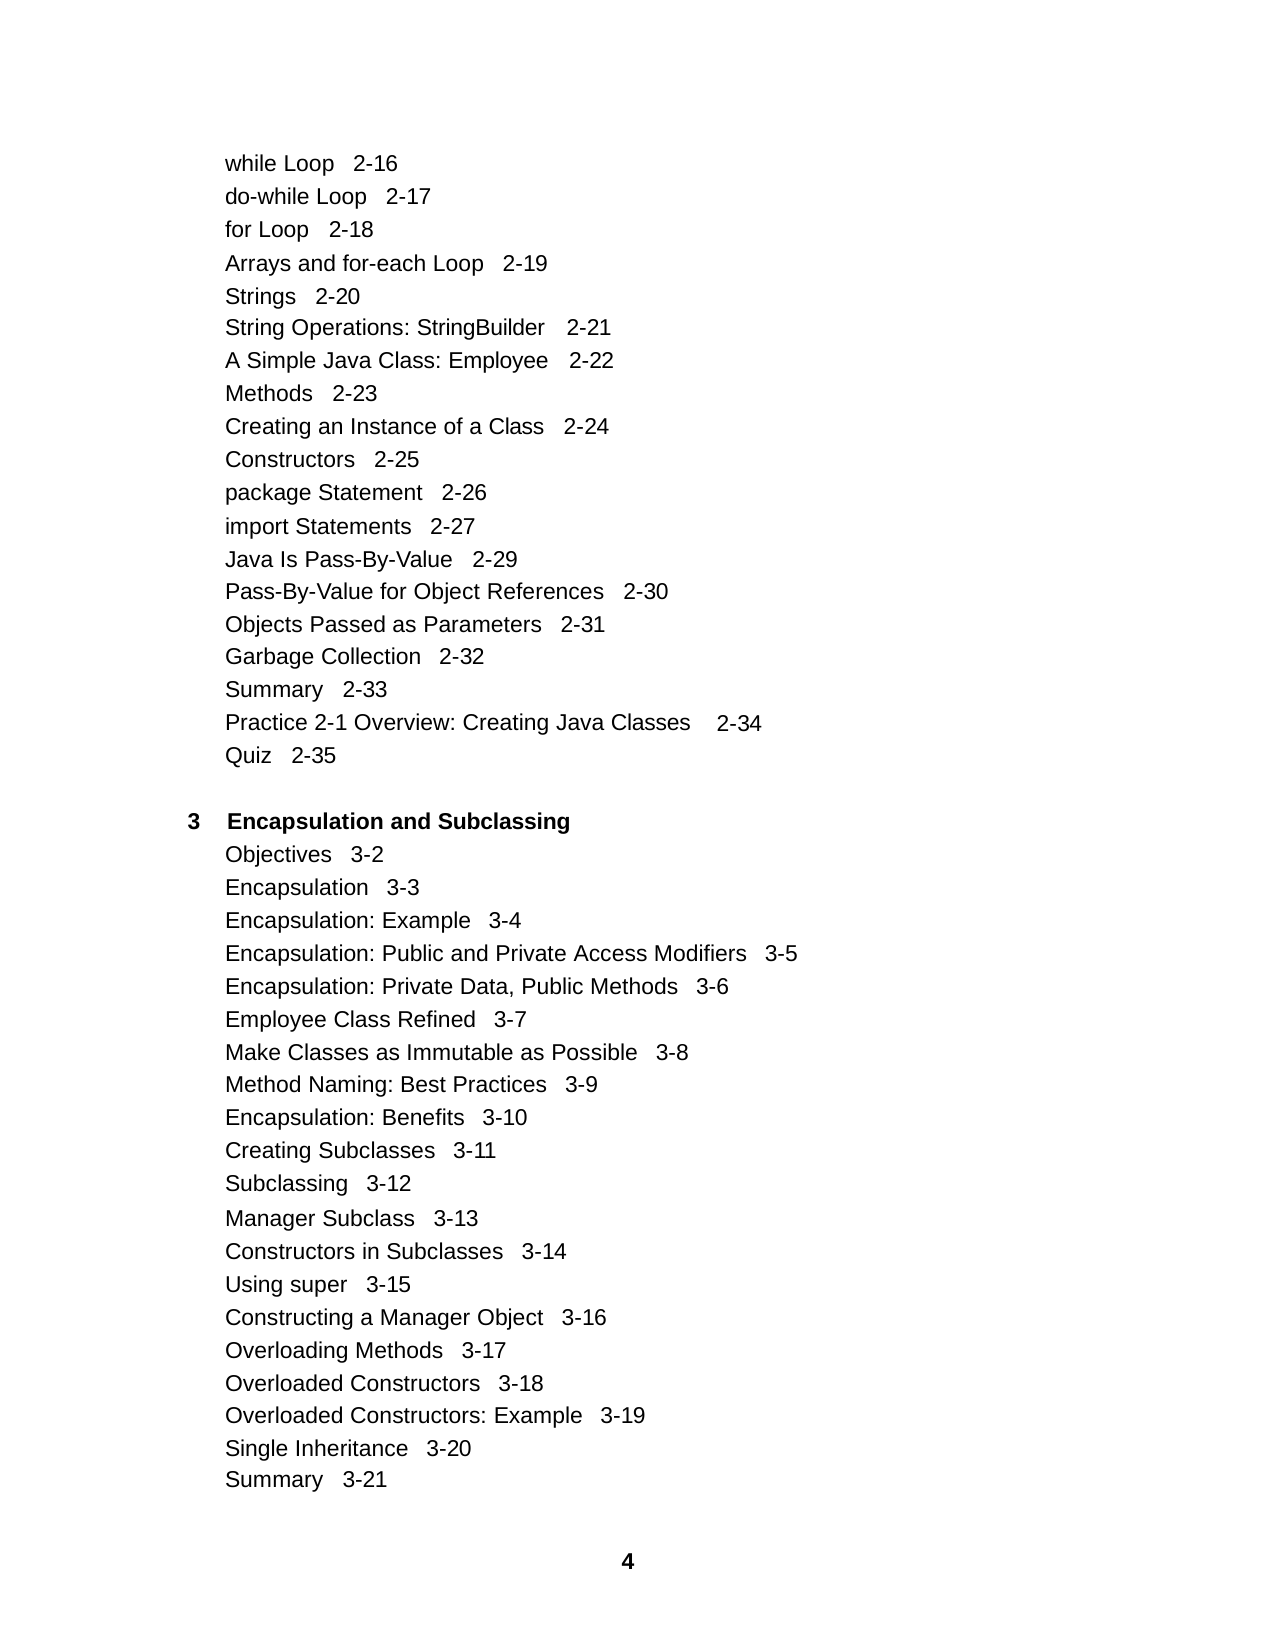

while Loop  2-16
do-while Loop  2-17
for Loop  2-18
Arrays and for-each Loop  2-19 Strings  2-20
String Operations: StringBuilder
A Simple Java Class: Employee Methods  2-23
Creating an Instance of a Class Constructors  2-25
package Statement  2-26
import Statements  2-27 Java Is Pass-By-Value  2-29
2-21
2-22
2-24
Pass-By-Value for Object References  2-30 Objects Passed as Parameters  2-31 Garbage Collection  2-32
Summary  2-33
Practice 2-1 Overview: Creating Java Classes Quiz  2-35
2-34
3	Encapsulation and Subclassing
Objectives  3-2
Encapsulation  3-3
Encapsulation: Example  3-4
Encapsulation: Public and Private Access Modifiers  3-5 Encapsulation: Private Data, Public Methods  3-6 Employee Class Refined  3-7
Make Classes as Immutable as Possible  3-8 Method Naming: Best Practices  3-9 Encapsulation: Benefits  3-10
Creating Subclasses  3-11
Subclassing  3-12
Manager Subclass  3-13 Constructors in Subclasses  3-14 Using super  3-15
Constructing a Manager Object  3-16 Overloading Methods  3-17
Overloaded Constructors  3-18 Overloaded Constructors: Example  3-19 Single Inheritance  3-20
Summary  3-21
4